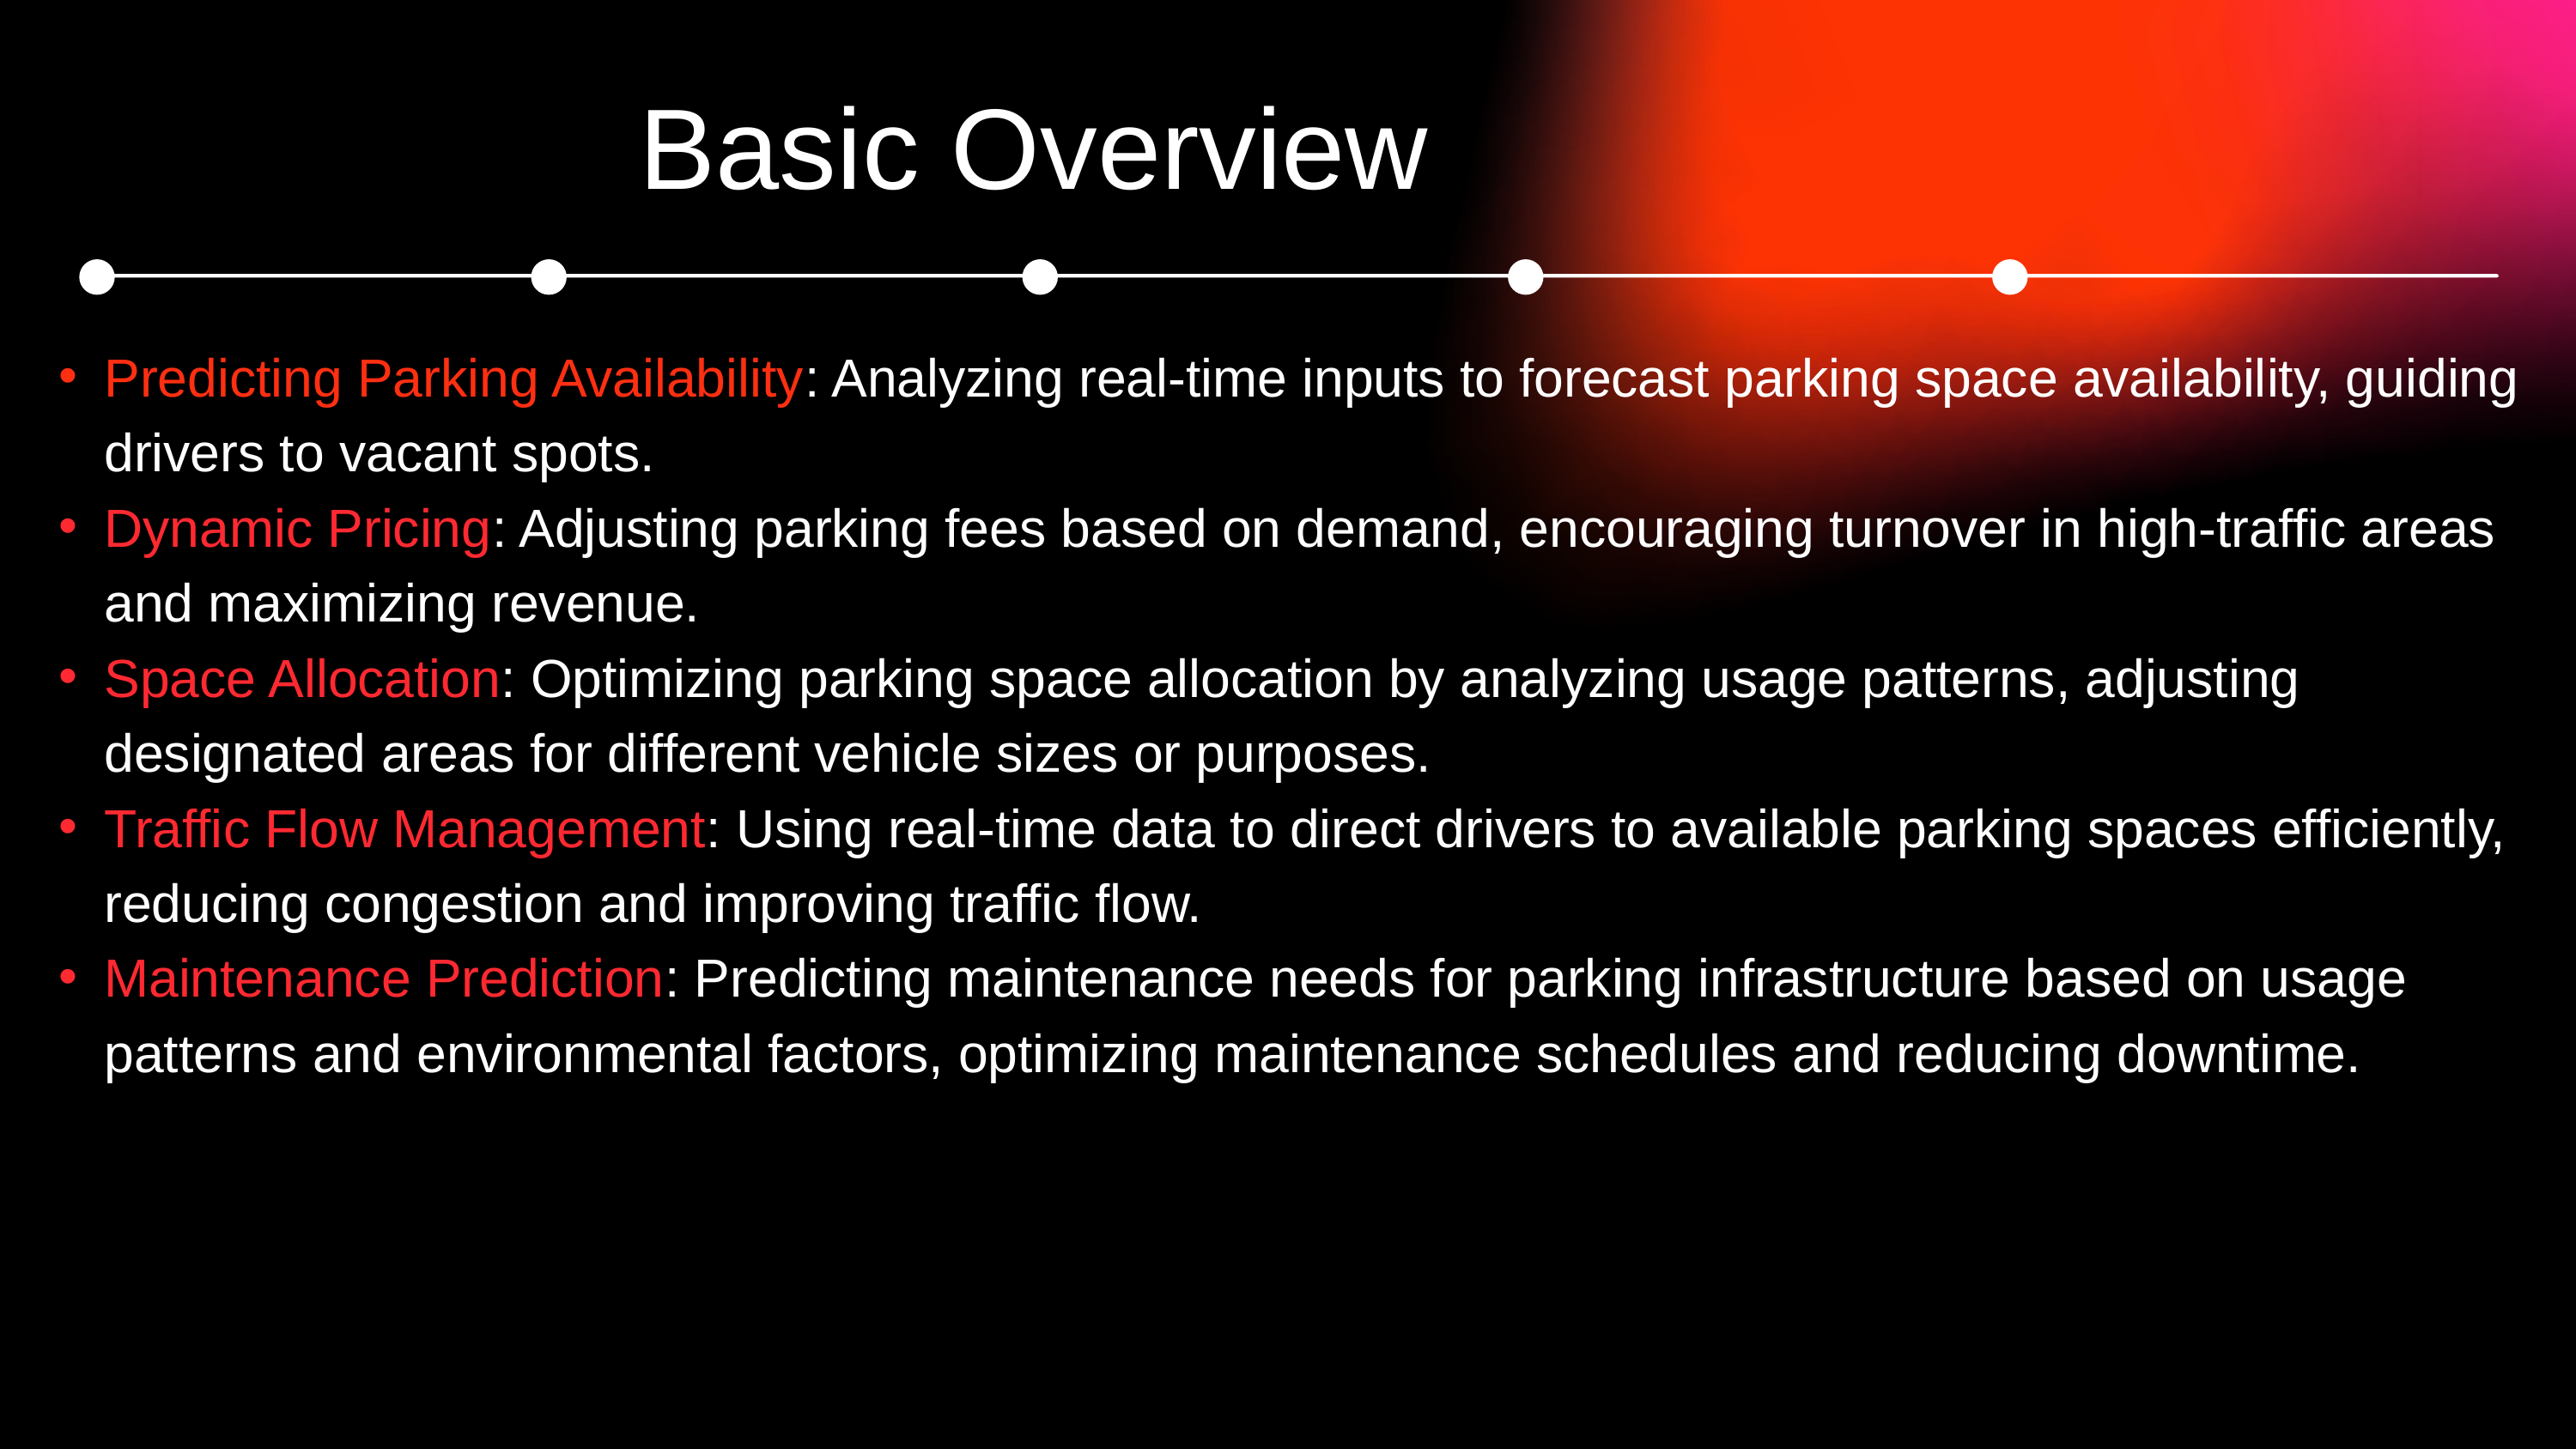

Basic Overview

Predicting Parking Availability: Analyzing real-time inputs to forecast parking space availability, guiding drivers to vacant spots.
Dynamic Pricing: Adjusting parking fees based on demand, encouraging turnover in high-traffic areas and maximizing revenue.
Space Allocation: Optimizing parking space allocation by analyzing usage patterns, adjusting designated areas for different vehicle sizes or purposes.
Traffic Flow Management: Using real-time data to direct drivers to available parking spaces efficiently, reducing congestion and improving traffic flow.
Maintenance Prediction: Predicting maintenance needs for parking infrastructure based on usage patterns and environmental factors, optimizing maintenance schedules and reducing downtime.